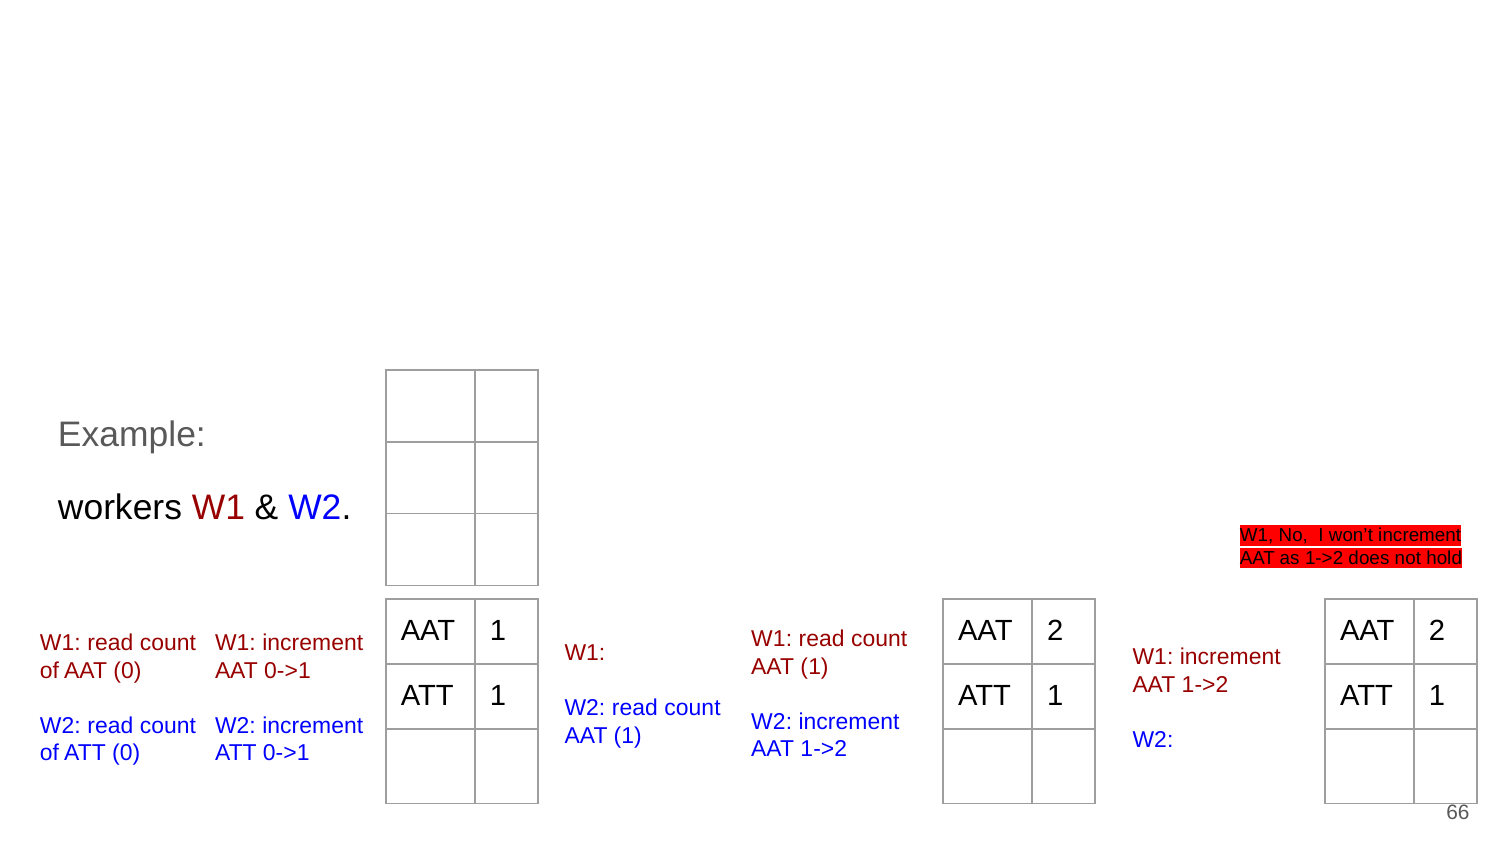

|  |  |
| --- | --- |
|  |  |
|  |  |
Example:
workers W1 & W2.
W1, No,  I won’t increment AAT as 1->2 does not hold
| AAT | 2 |
| --- | --- |
| ATT | 1 |
|  |  |
| AAT | 2 |
| --- | --- |
| ATT | 1 |
|  |  |
| AAT | 1 |
| --- | --- |
| ATT | 1 |
|  |  |
W1: read count AAT (1)

W2: increment AAT 1->2
W1: read count of AAT (0)

W2: read count of ATT (0)
W1: increment AAT 0->1

W2: increment ATT 0->1
W1:

W2: read count AAT (1)
W1: increment AAT 1->2

W2:
66